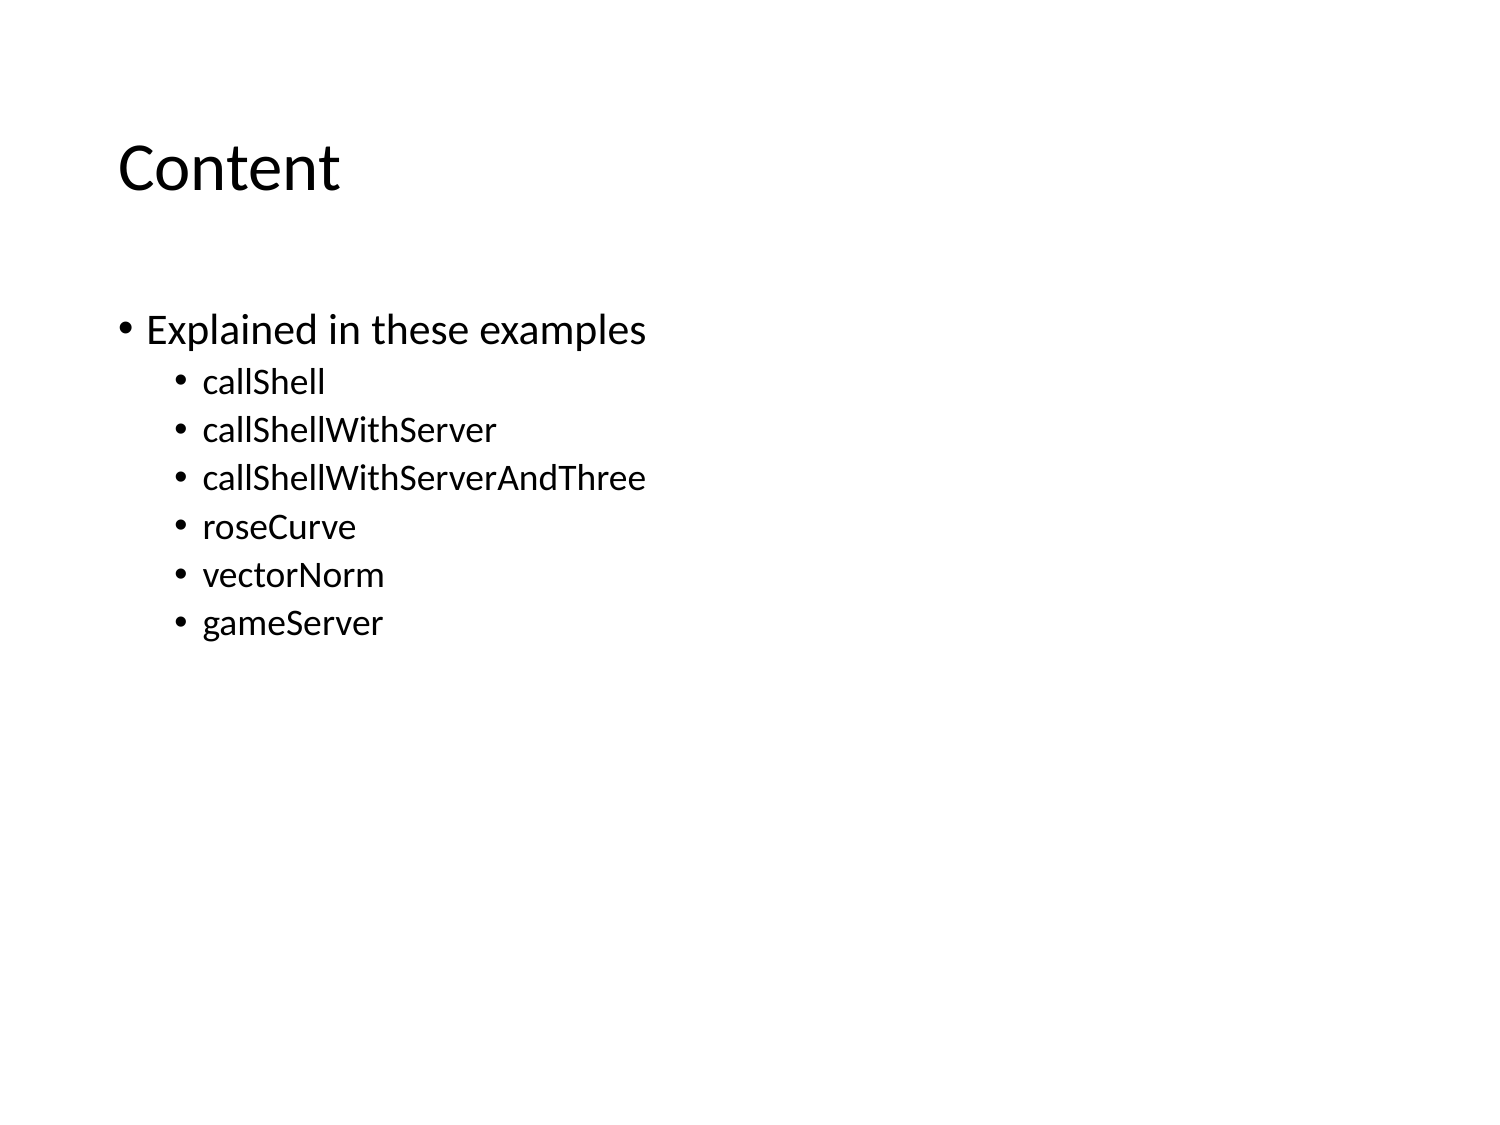

# Content
Explained in these examples
callShell
callShellWithServer
callShellWithServerAndThree
roseCurve
vectorNorm
gameServer